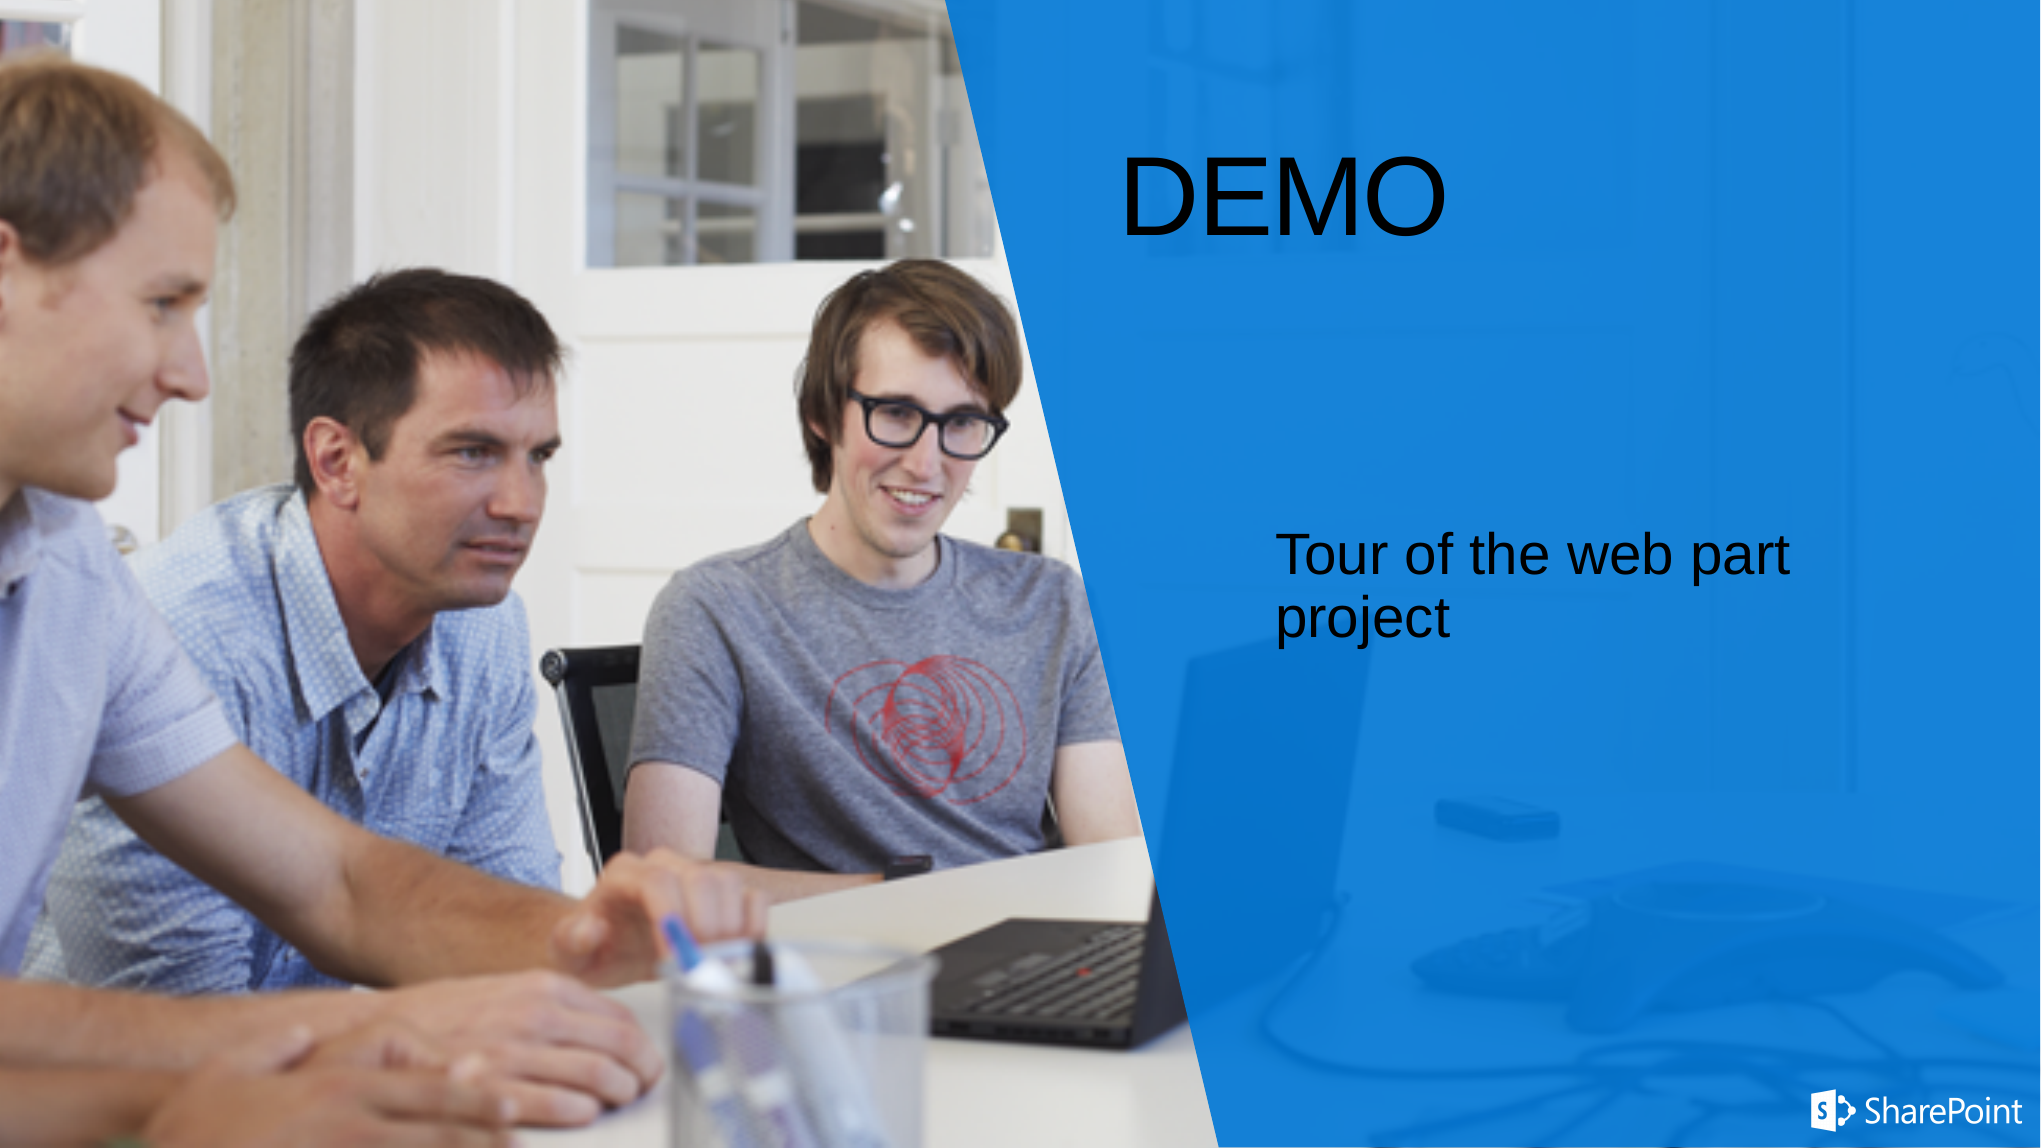

# DEMO
Tour of the web part project